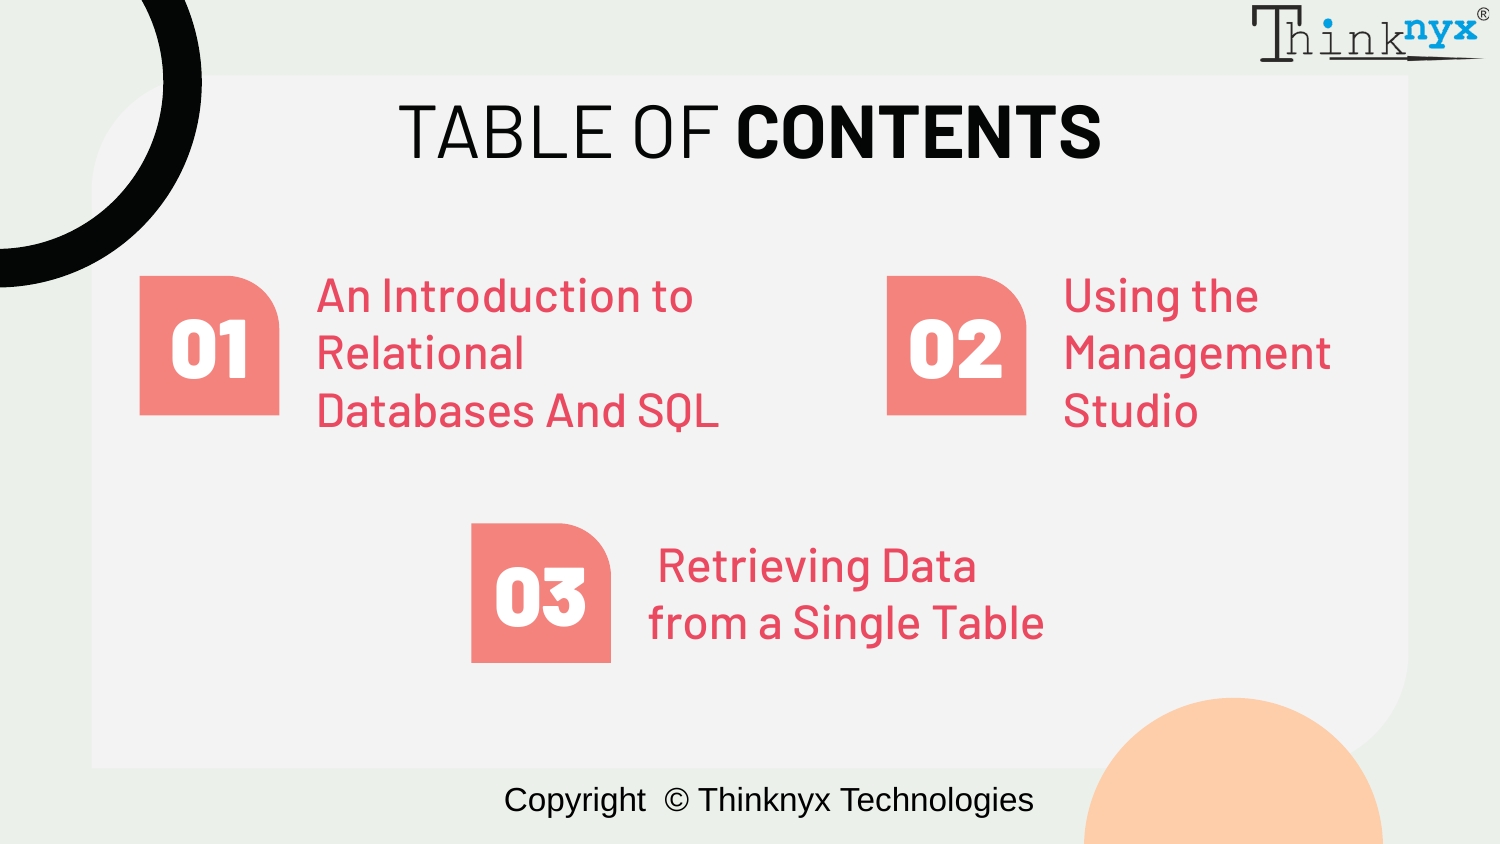

# TABLE OF CONTENTS
An Introduction to Relational Databases And SQL
Using the Management Studio

01

02

03
 Retrieving Data from a Single Table